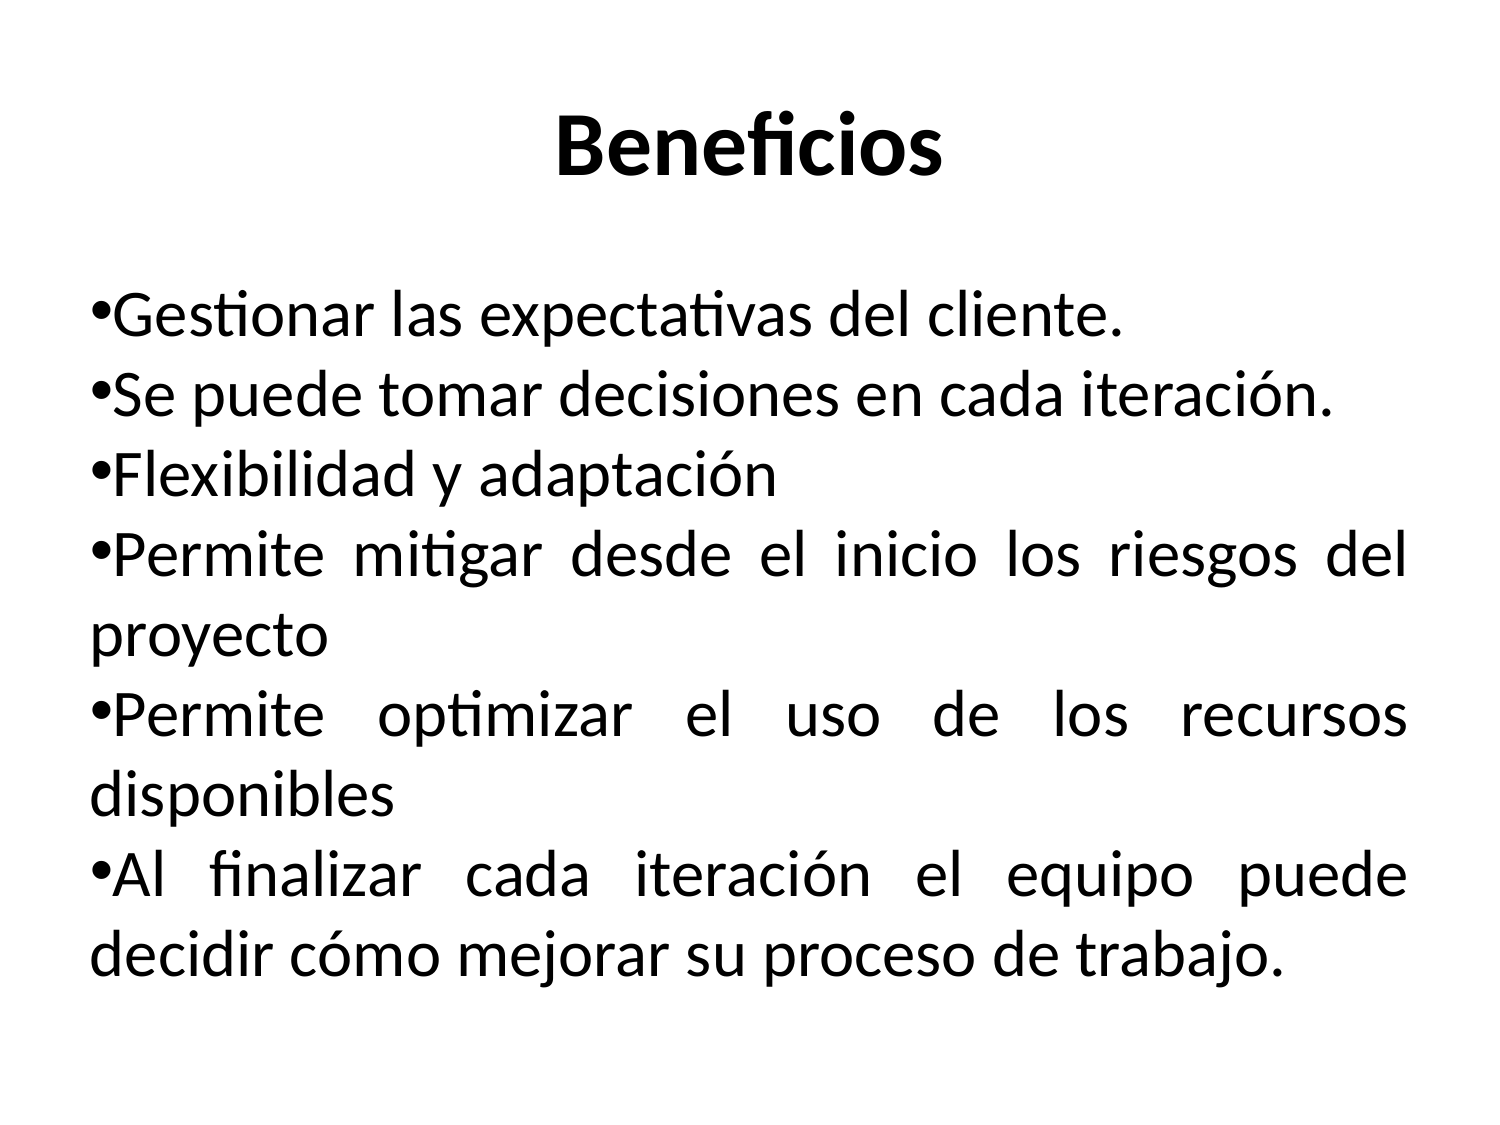

Beneficios
Gestionar las expectativas del cliente.
Se puede tomar decisiones en cada iteración.
Flexibilidad y adaptación
Permite mitigar desde el inicio los riesgos del proyecto
Permite optimizar el uso de los recursos disponibles
Al finalizar cada iteración el equipo puede decidir cómo mejorar su proceso de trabajo.